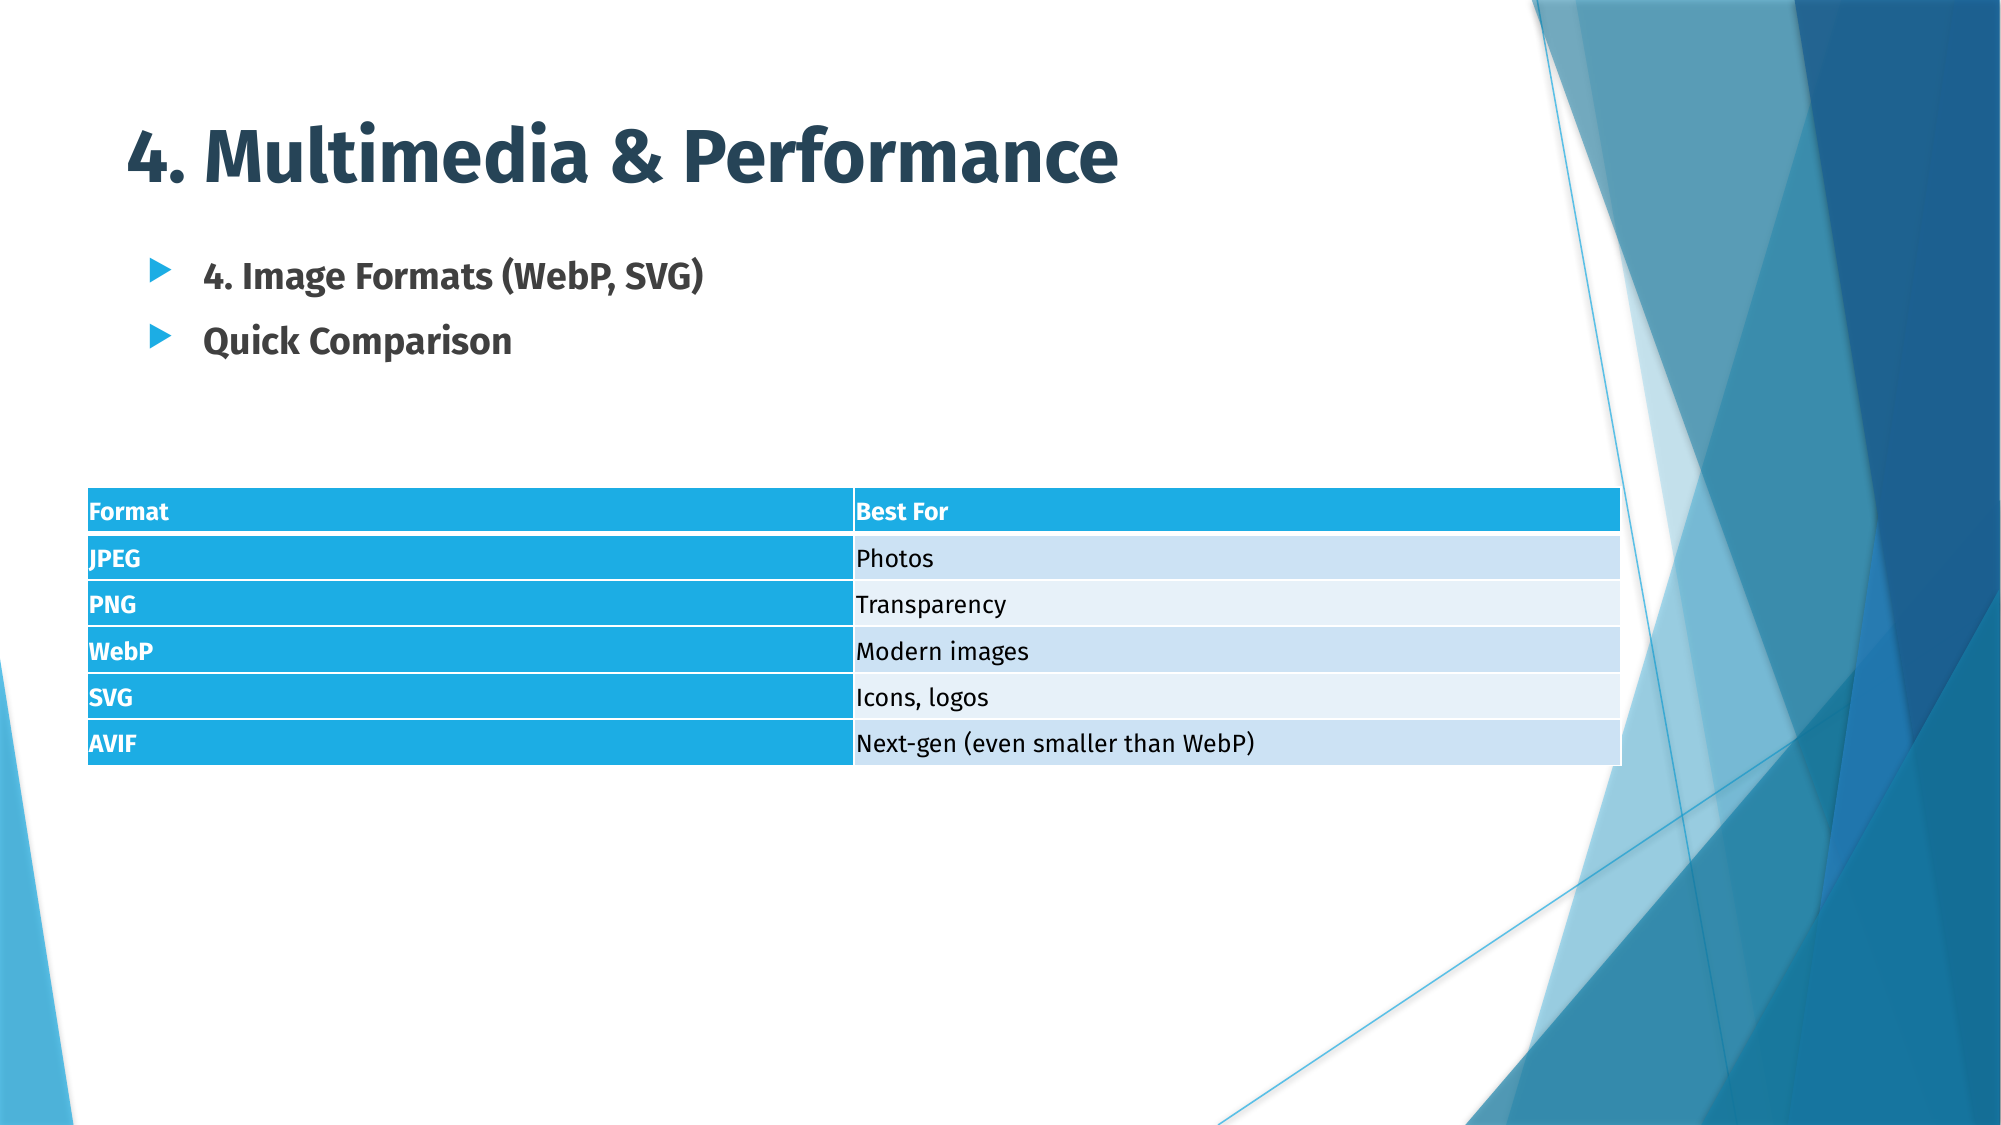

# 4. Multimedia & Performance
4. Image Formats (WebP, SVG)
Quick Comparison

| Format | Best For |
| --- | --- |
| JPEG | Photos |
| PNG | Transparency |
| WebP | Modern images |
| SVG | Icons, logos |
| AVIF | Next-gen (even smaller than WebP) |